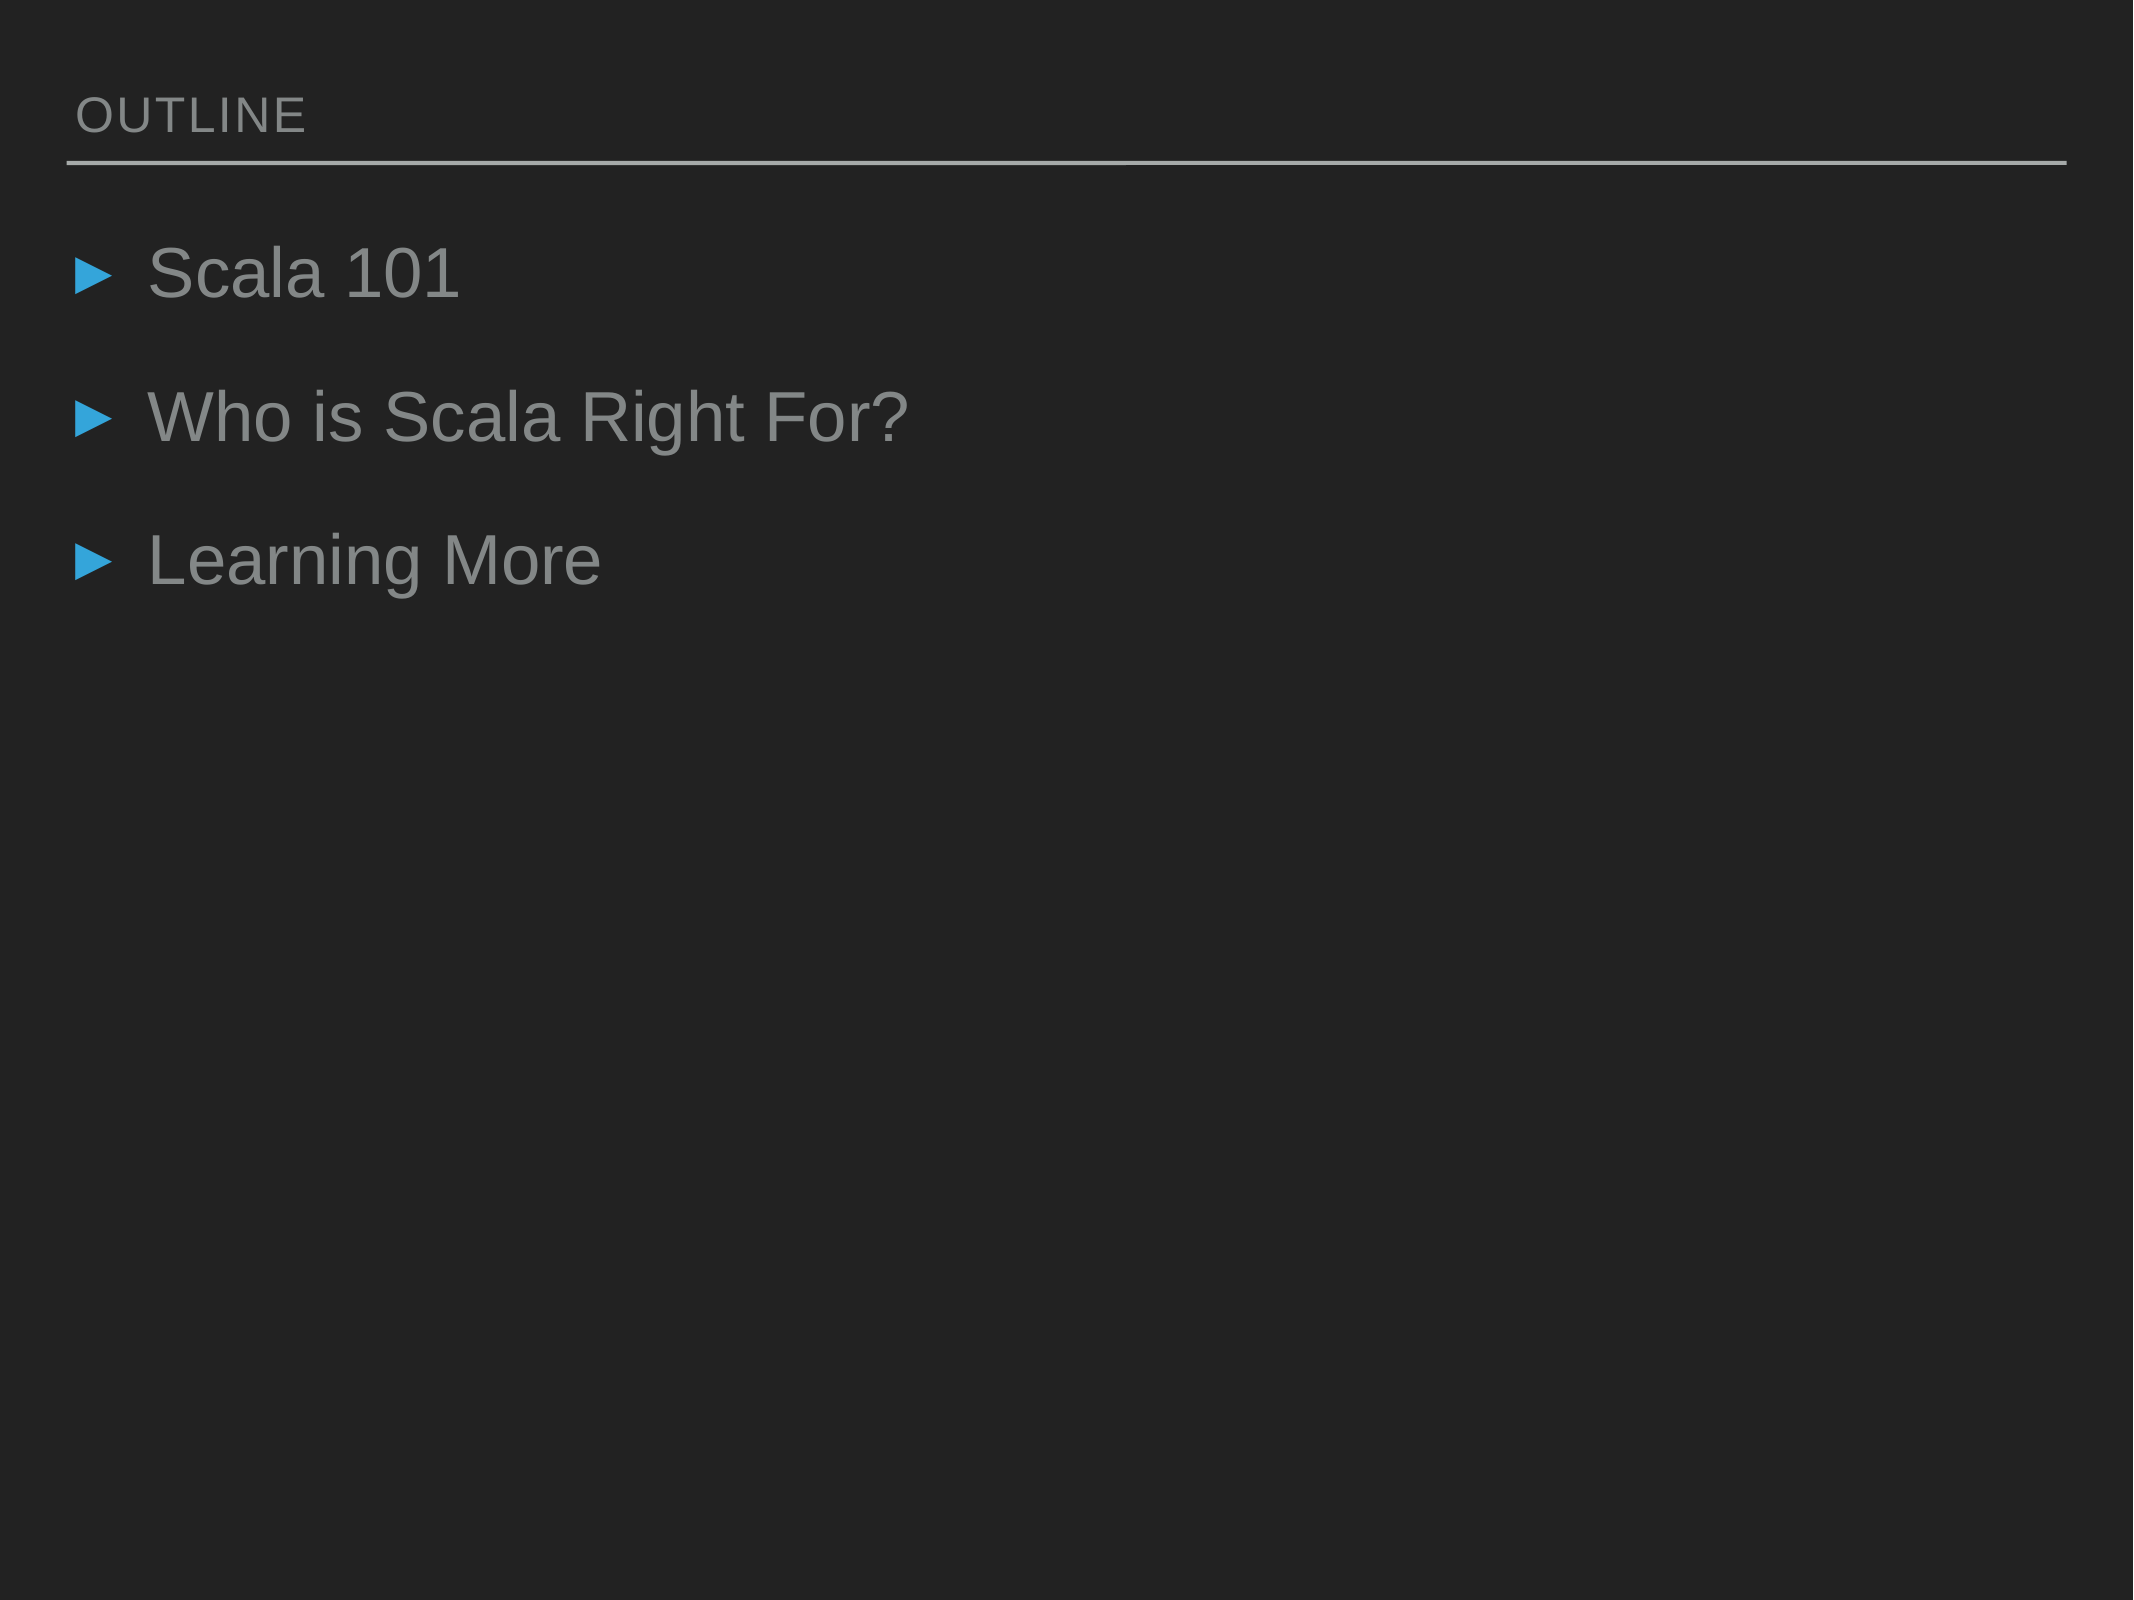

Outline
Scala 101
Who is Scala Right For?
Learning More